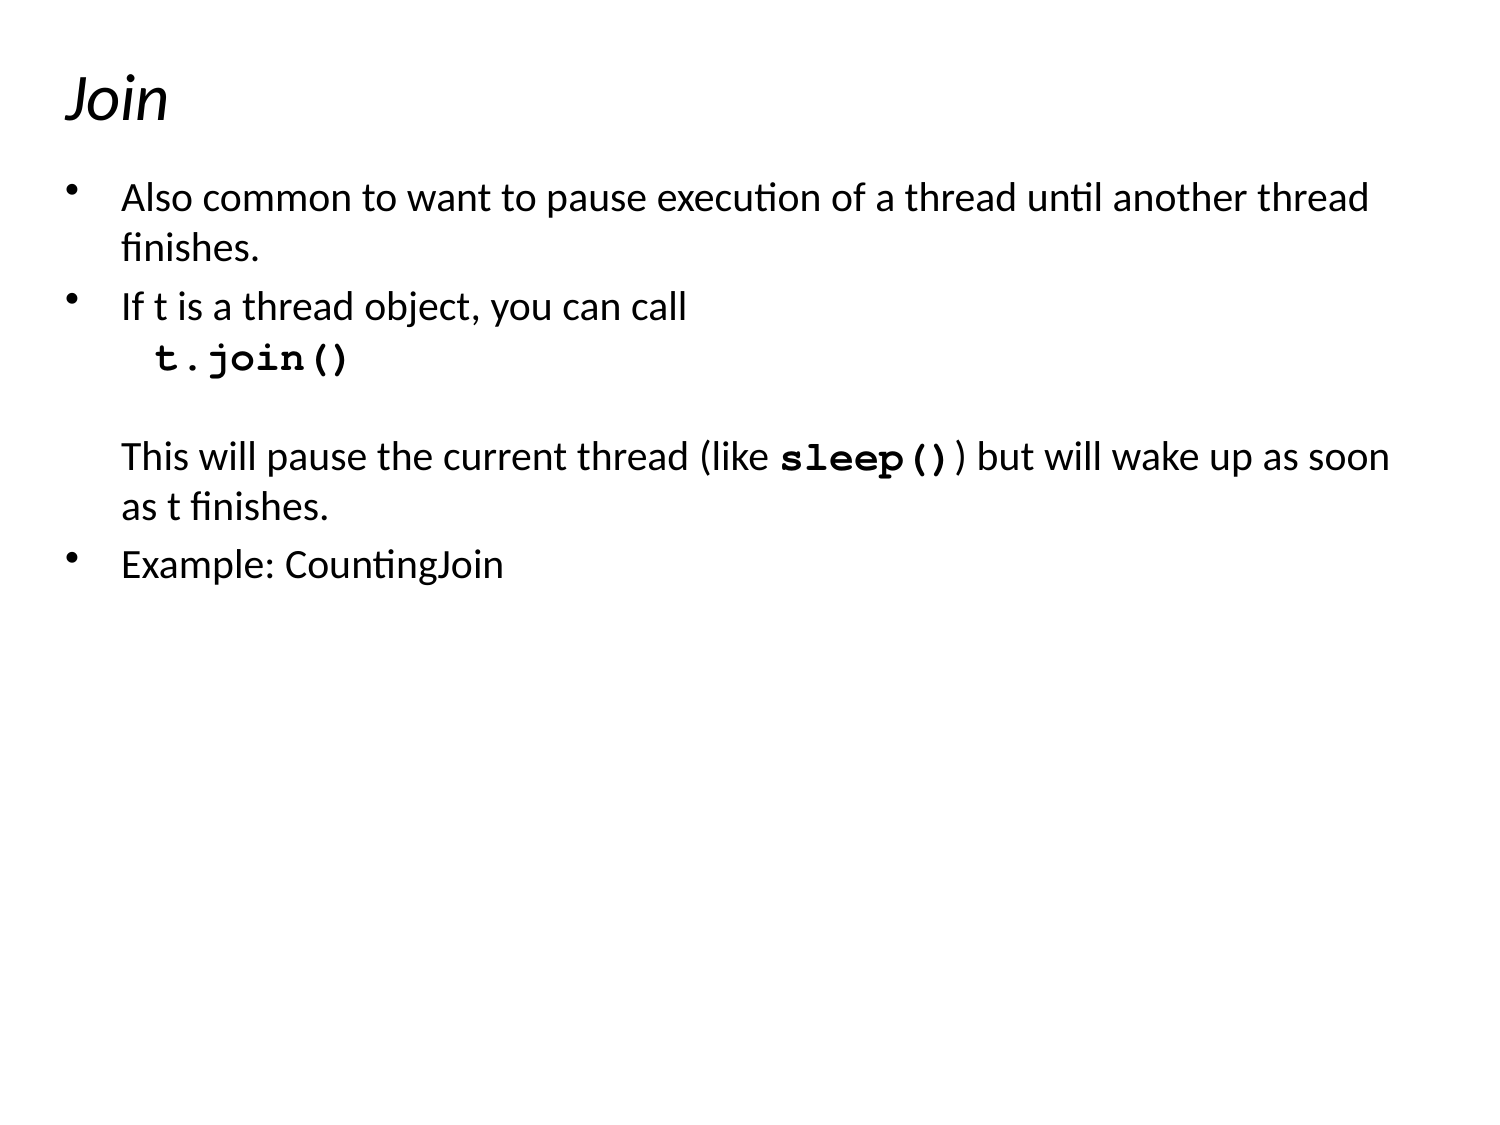

# Join
Also common to want to pause execution of a thread until another thread finishes.
If t is a thread object, you can call
  t.join()
This will pause the current thread (like sleep()) but will wake up as soon as t finishes.
Example: CountingJoin